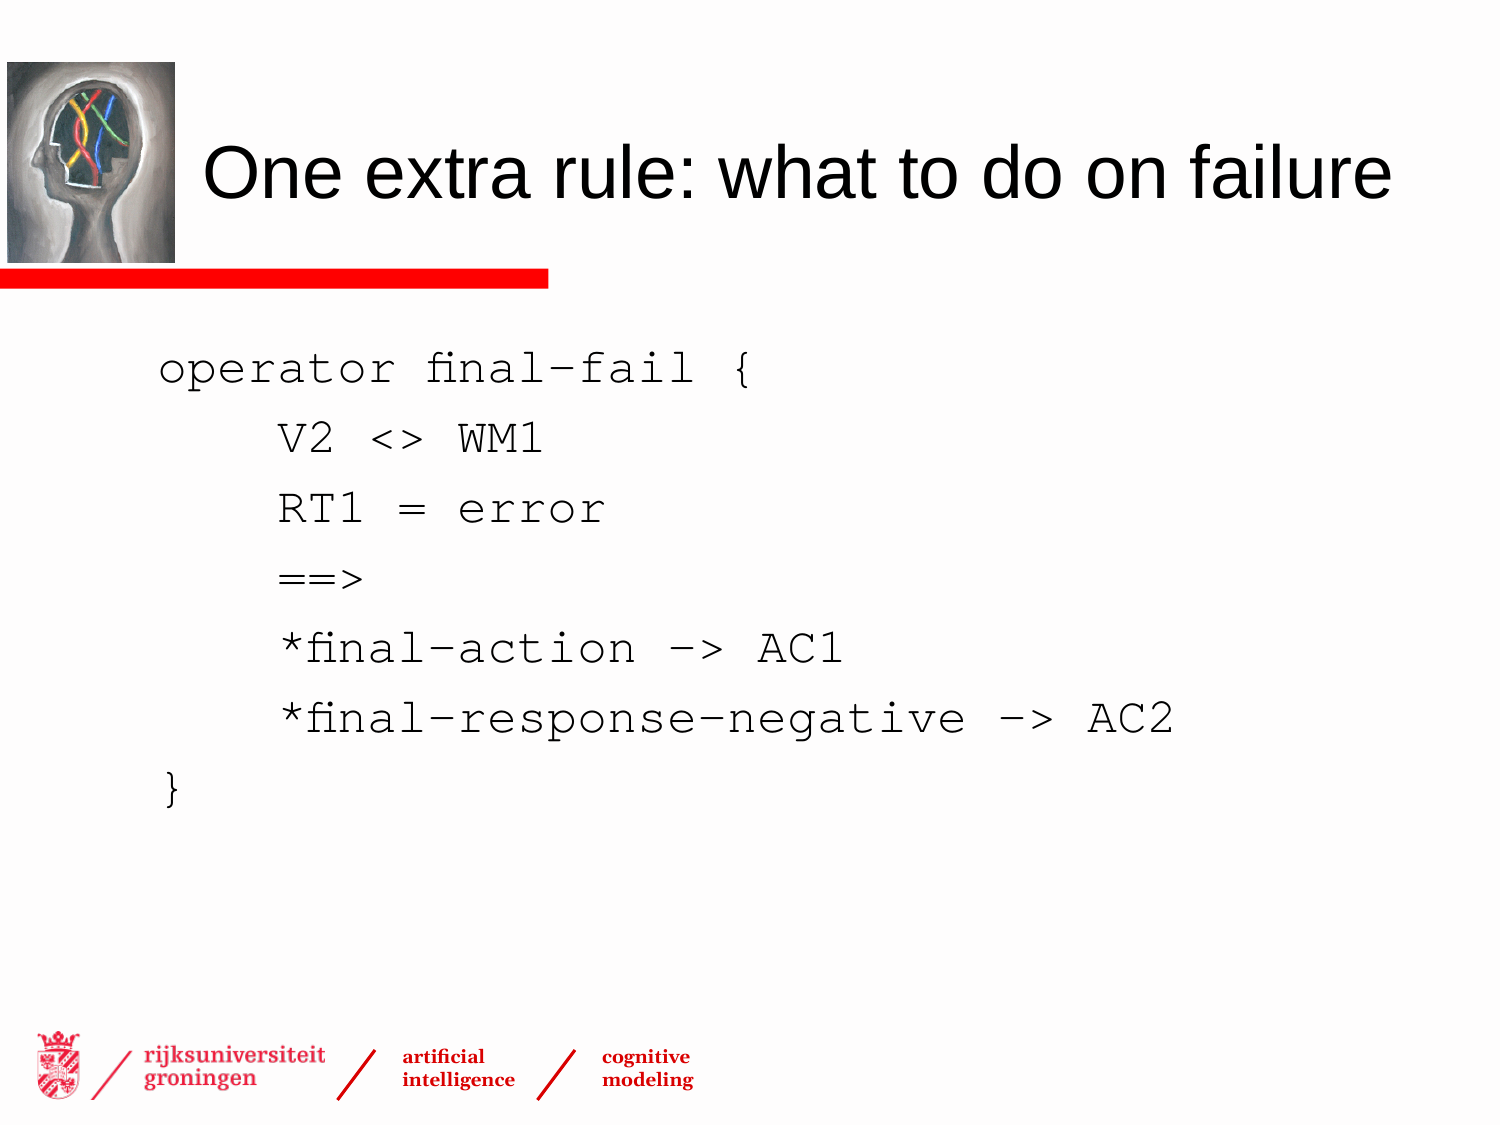

# One extra rule: what to do on failure
 operator final-fail {
  	V2 <> WM1
  	RT1 = error
  	==>
  	*final-action -> AC1
  	*final-response-negative -> AC2
 }